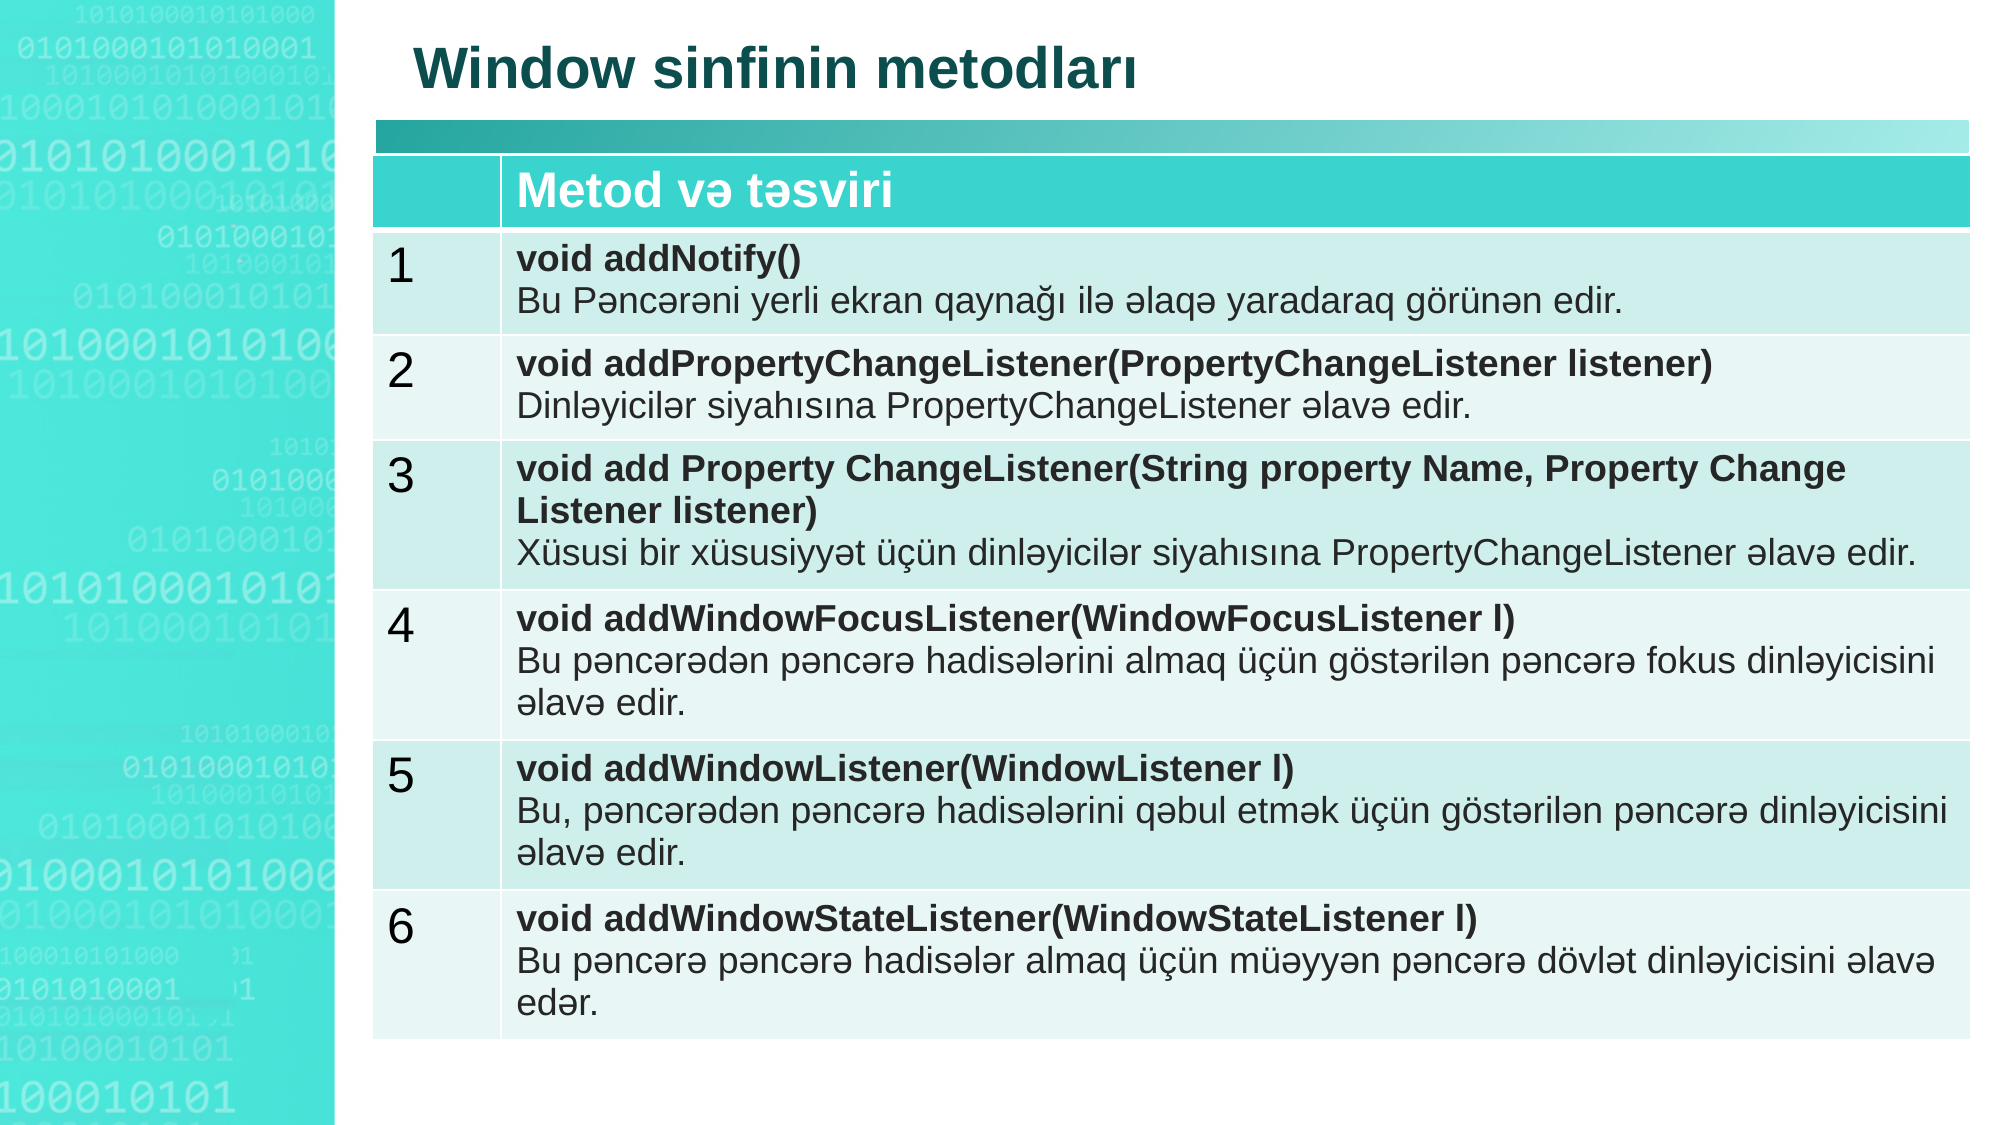

Window sinfinin metodları
Agenda Style

|  | Metod və təsviri |
| --- | --- |
| 1 | void addNotify() Bu Pəncərəni yerli ekran qaynağı ilə əlaqə yaradaraq görünən edir. |
| 2 | void addPropertyChangeListener(PropertyChangeListener listener) Dinləyicilər siyahısına PropertyChangeListener əlavə edir. |
| 3 | void add Property ChangeListener(String property Name, Property Change Listener listener) Xüsusi bir xüsusiyyət üçün dinləyicilər siyahısına PropertyChangeListener əlavə edir. |
| 4 | void addWindowFocusListener(WindowFocusListener l) Bu pəncərədən pəncərə hadisələrini almaq üçün göstərilən pəncərə fokus dinləyicisini əlavə edir. |
| 5 | void addWindowListener(WindowListener l) Bu, pəncərədən pəncərə hadisələrini qəbul etmək üçün göstərilən pəncərə dinləyicisini əlavə edir. |
| 6 | void addWindowStateListener(WindowStateListener l) Bu pəncərə pəncərə hadisələr almaq üçün müəyyən pəncərə dövlət dinləyicisini əlavə edər. |